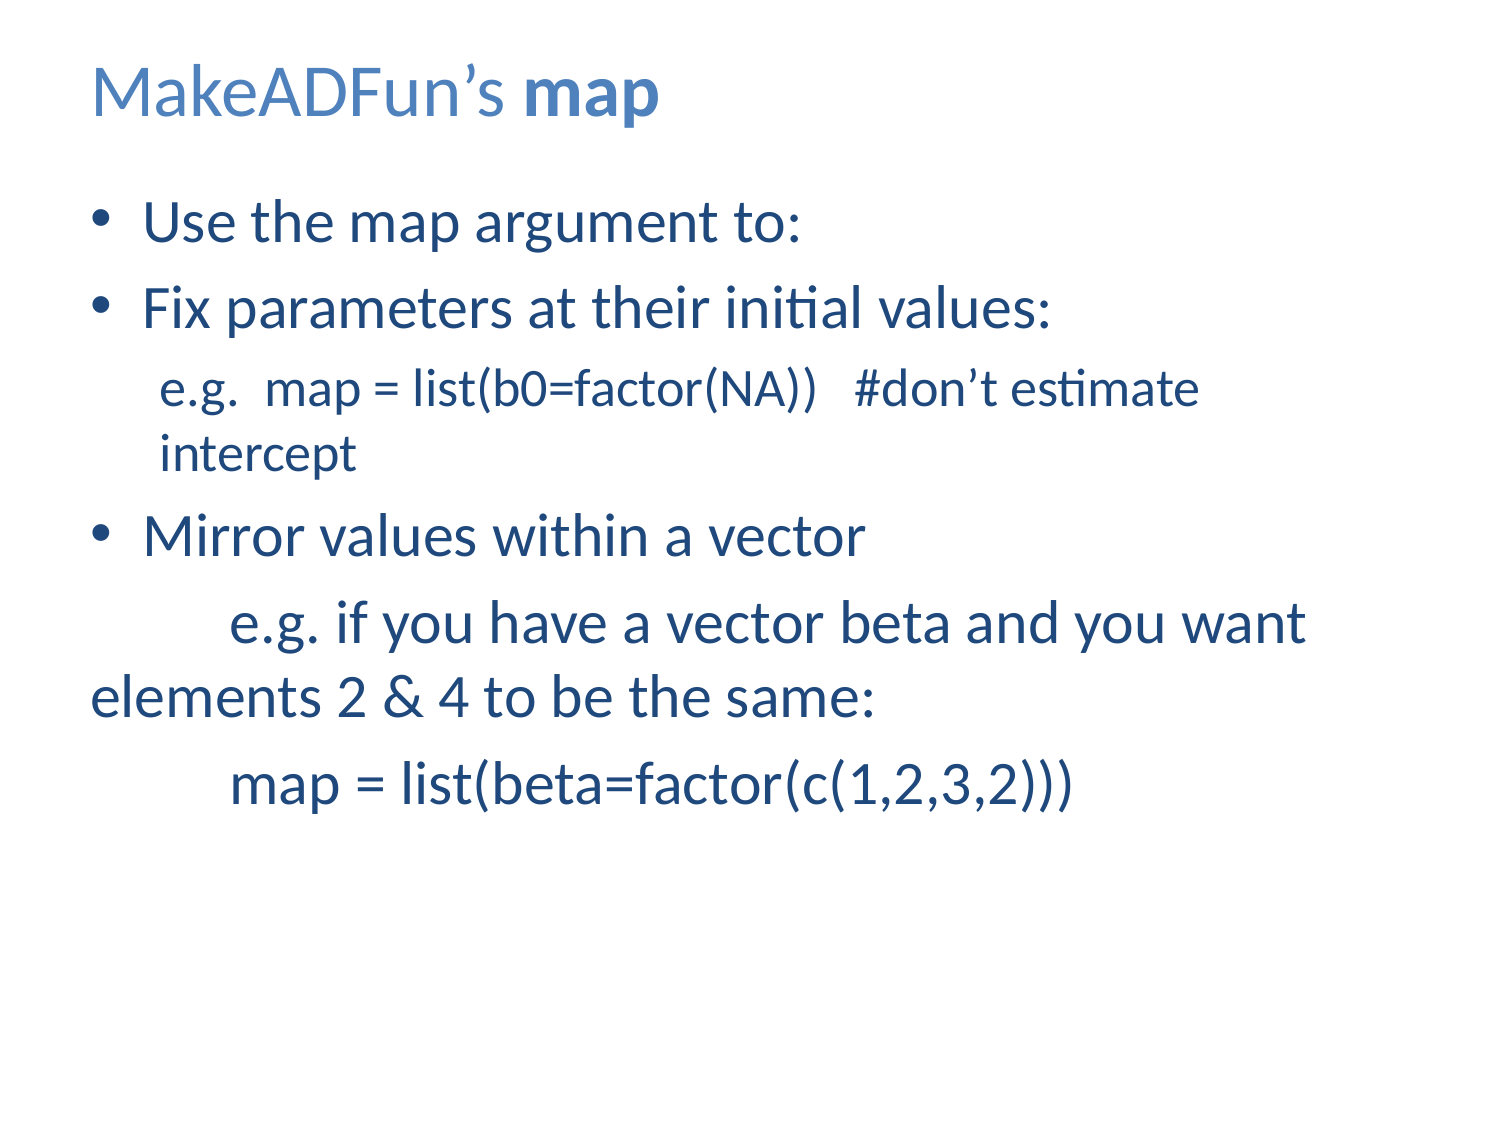

# MakeADFun’s map
Use the map argument to:
Fix parameters at their initial values:
e.g.  map = list(b0=factor(NA))   #don’t estimate intercept
Mirror values within a vector
	e.g. if you have a vector beta and you want 				elements 2 & 4 to be the same:
		map = list(beta=factor(c(1,2,3,2)))